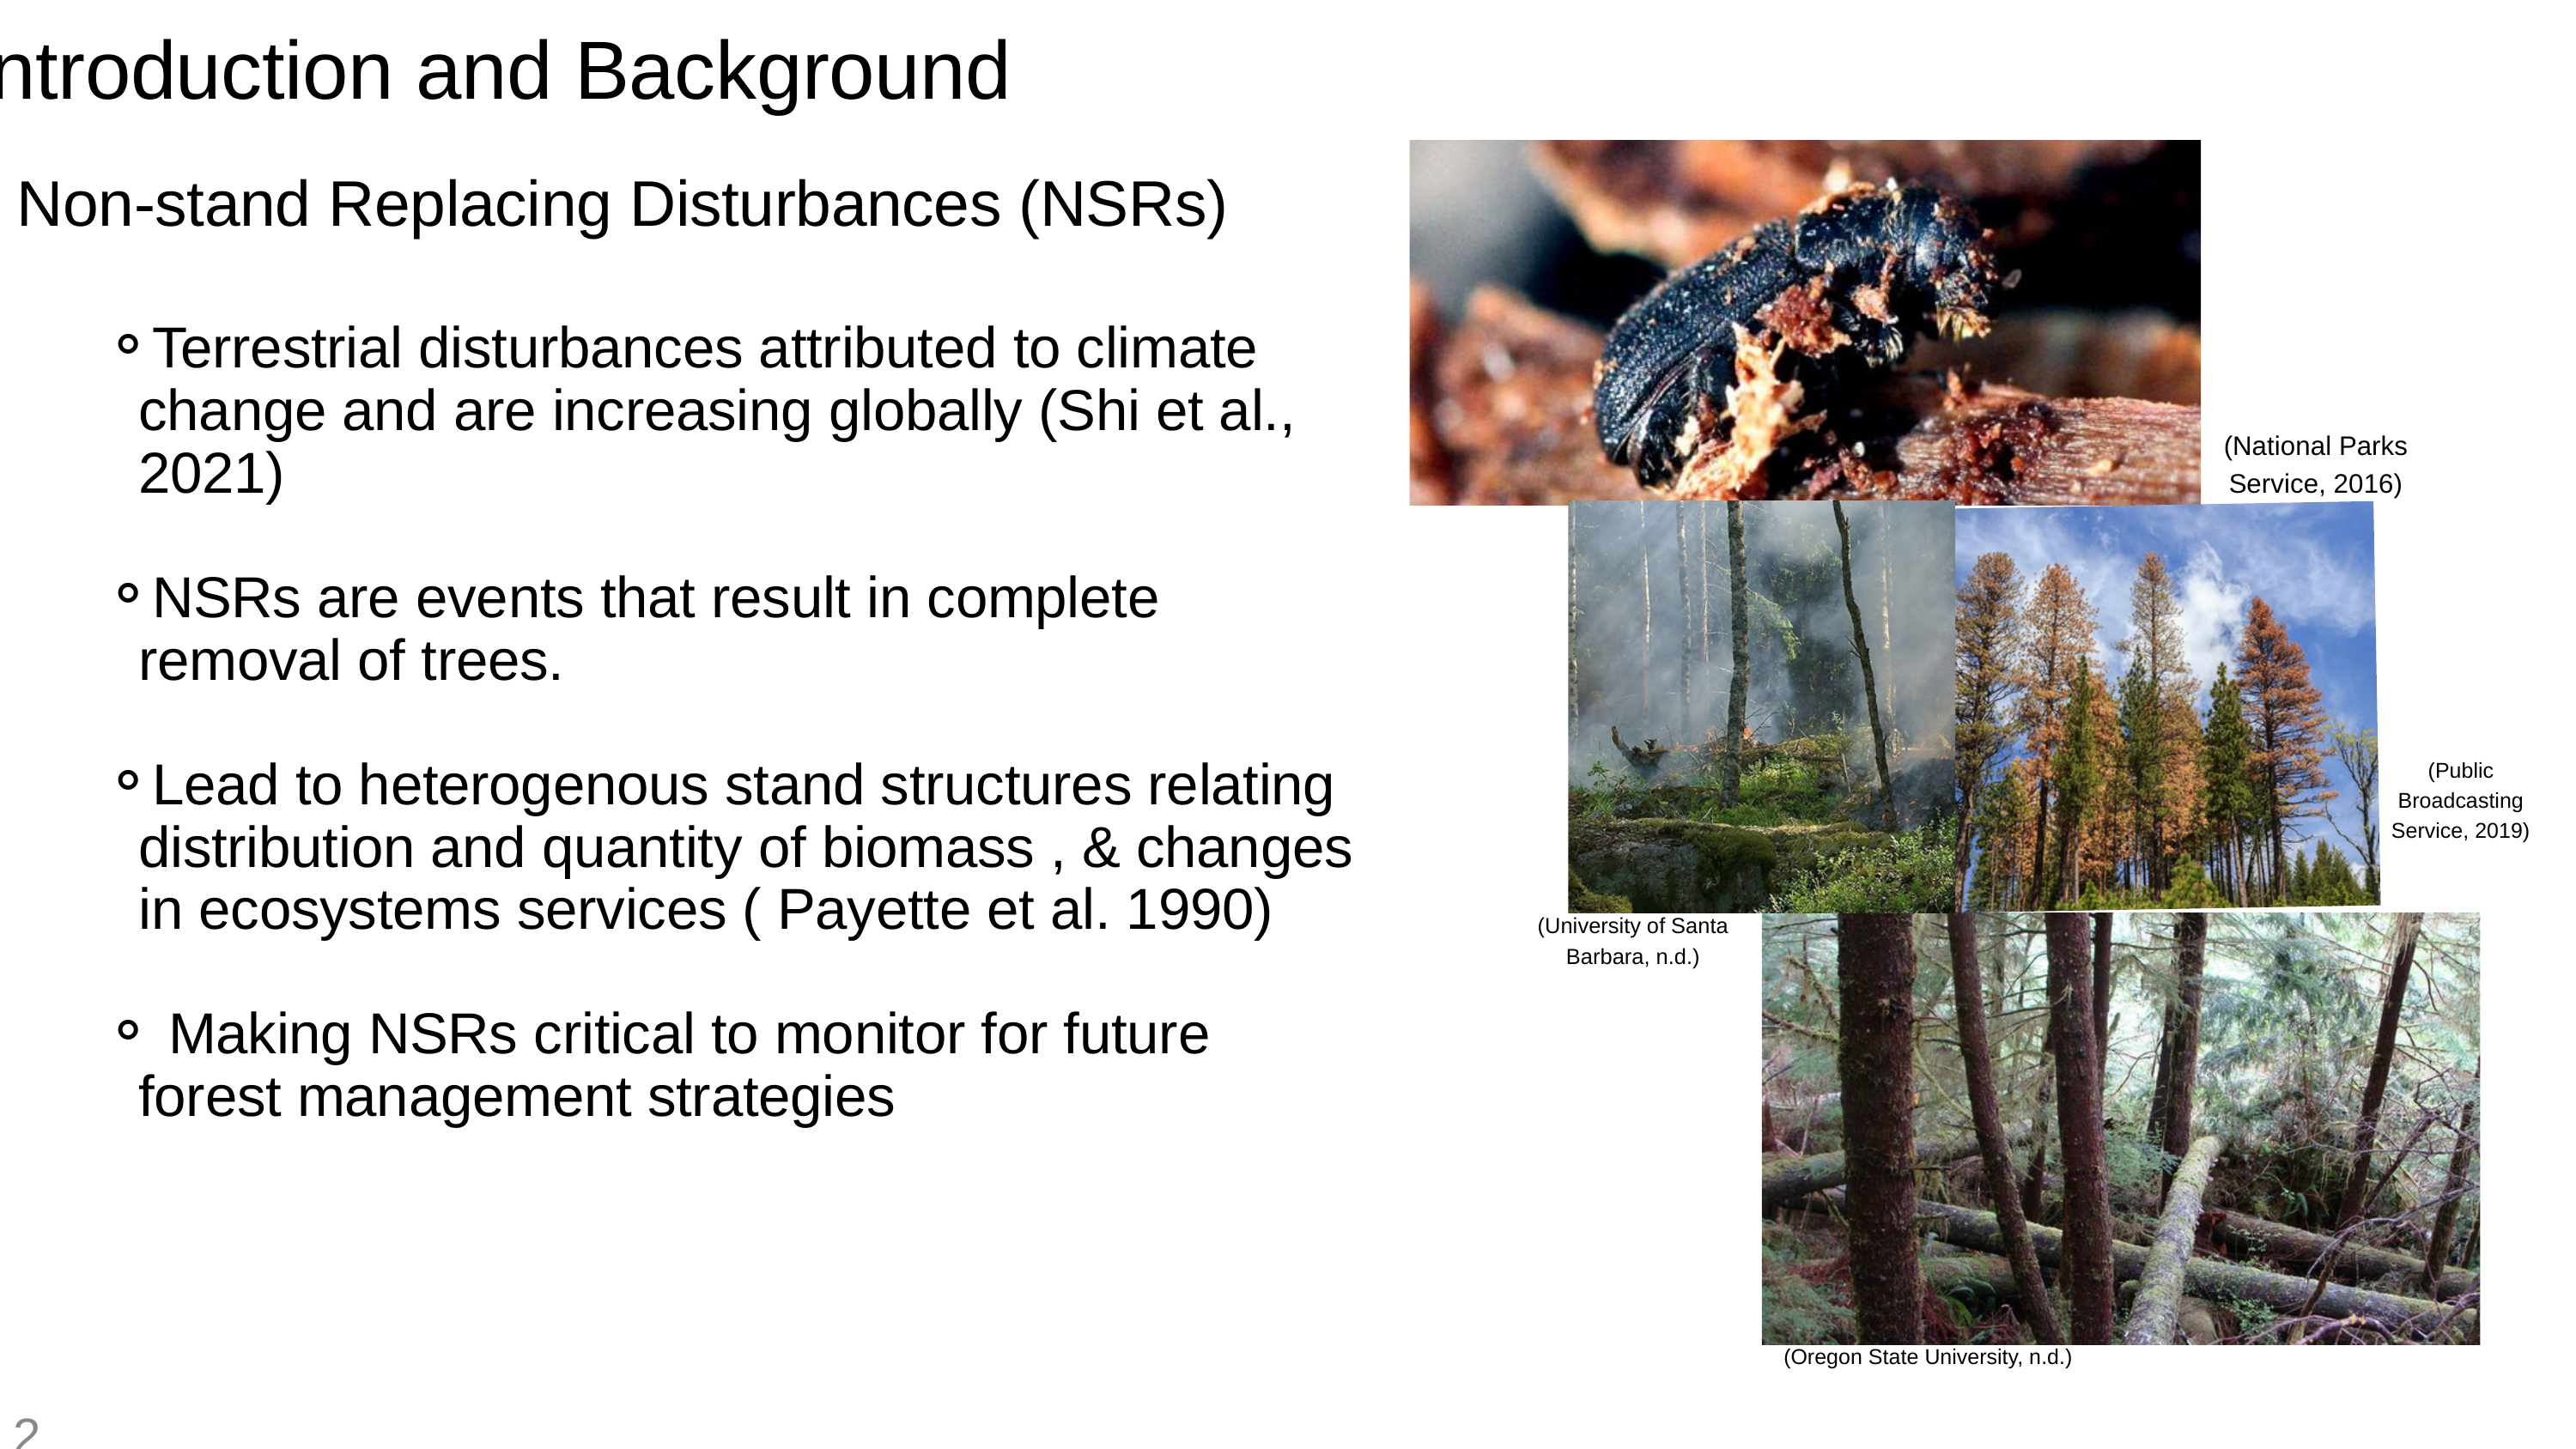

Introduction and Background

Non-stand Replacing Disturbances (NSRs)
Terrestrial disturbances attributed to climate change and are increasing globally (Shi et al., 2021)

NSRs are events that result in complete removal of trees.

Lead to heterogenous stand structures relating distribution and quantity of biomass , & changes in ecosystems services ( Payette et al. 1990)

 Making NSRs critical to monitor for future forest management strategies
(National Parks Service, 2016)

(Public Broadcasting Service, 2019)
(University of Santa Barbara, n.d.)

(Oregon State University, n.d.)
2